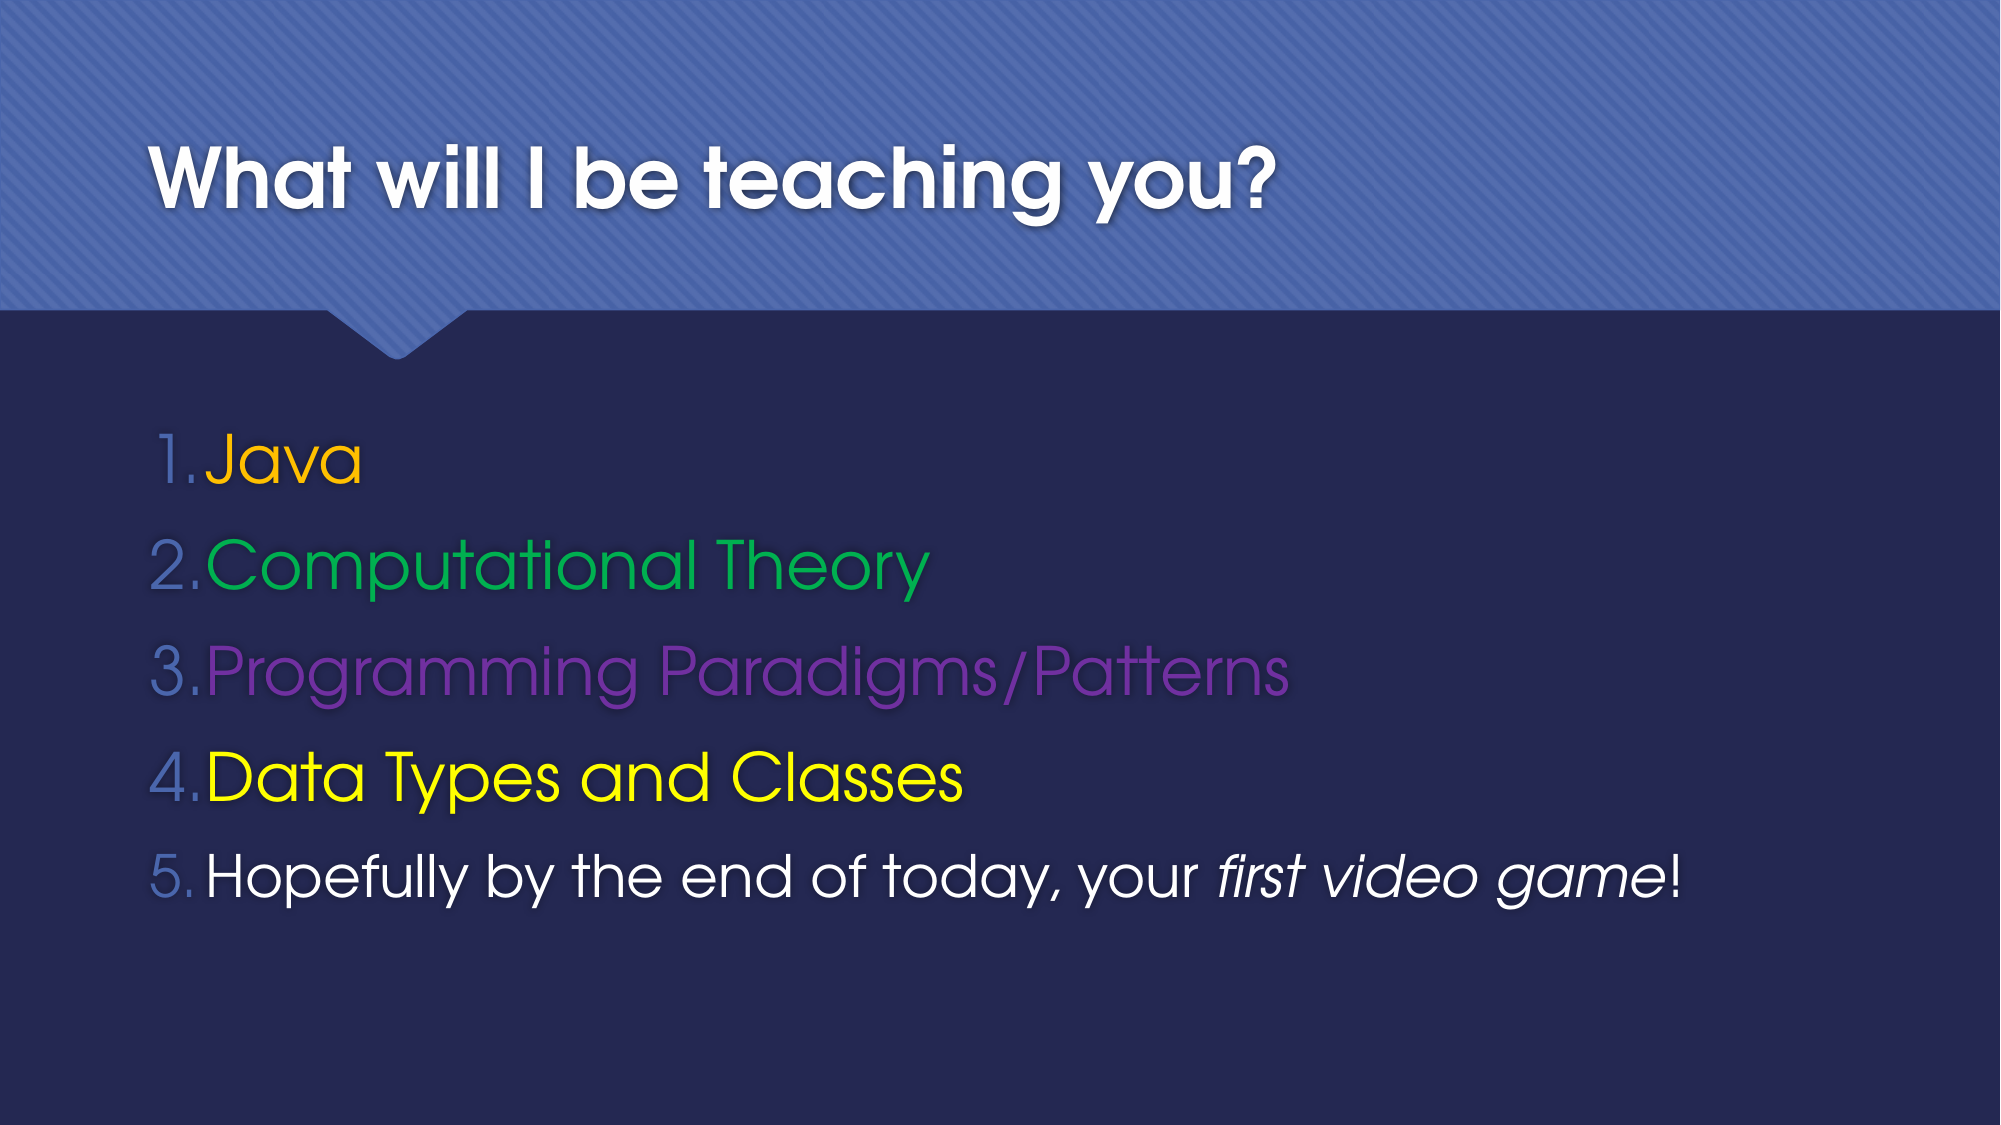

# What will I be teaching you?
Java
Computational Theory
Programming Paradigms/Patterns
Data Types and Classes
Hopefully by the end of today, your first video game!